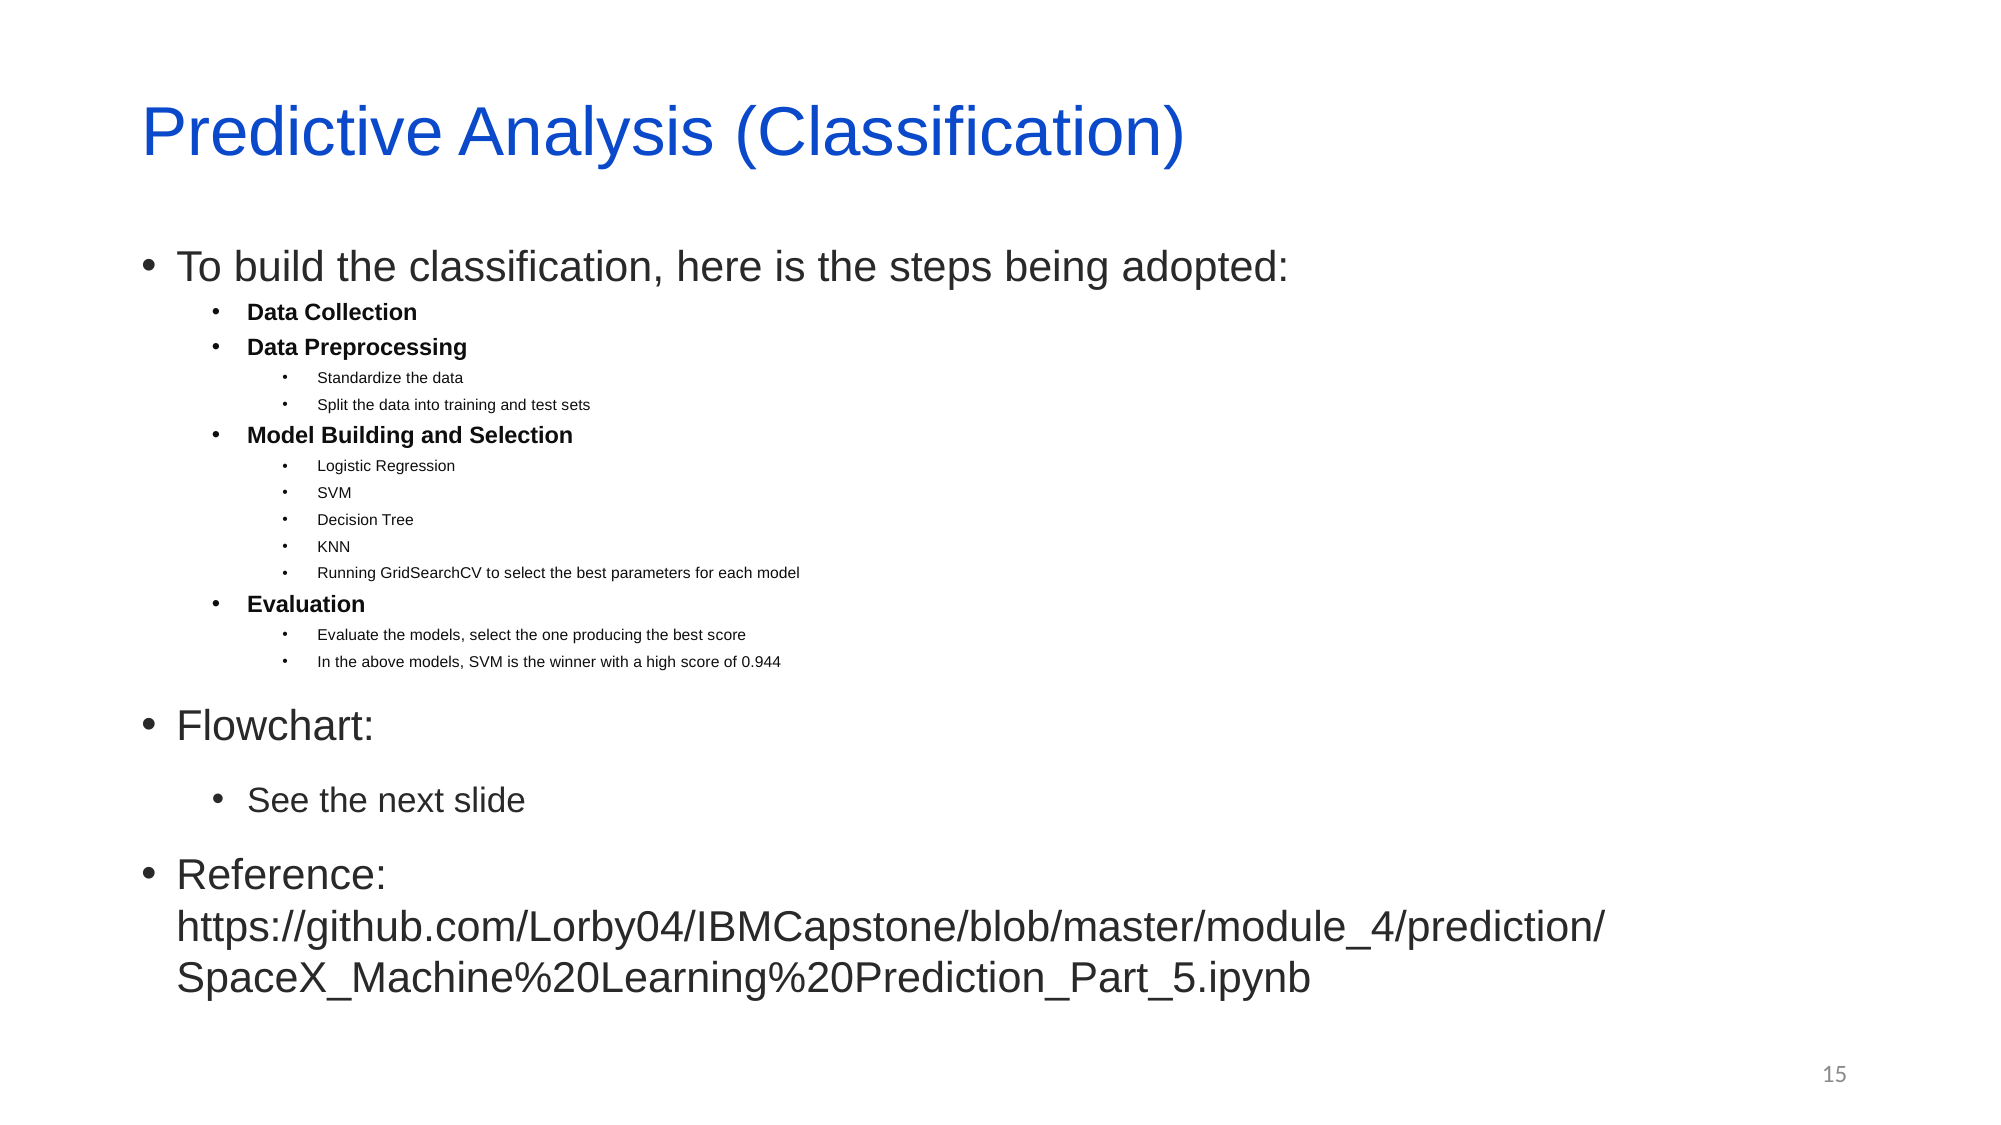

Predictive Analysis (Classification)
To build the classification, here is the steps being adopted:
Data Collection
Data Preprocessing
Standardize the data
Split the data into training and test sets
Model Building and Selection
Logistic Regression
SVM
Decision Tree
KNN
Running GridSearchCV to select the best parameters for each model
Evaluation
Evaluate the models, select the one producing the best score
In the above models, SVM is the winner with a high score of 0.944
Flowchart:
See the next slide
Reference: https://github.com/Lorby04/IBMCapstone/blob/master/module_4/prediction/SpaceX_Machine%20Learning%20Prediction_Part_5.ipynb

15